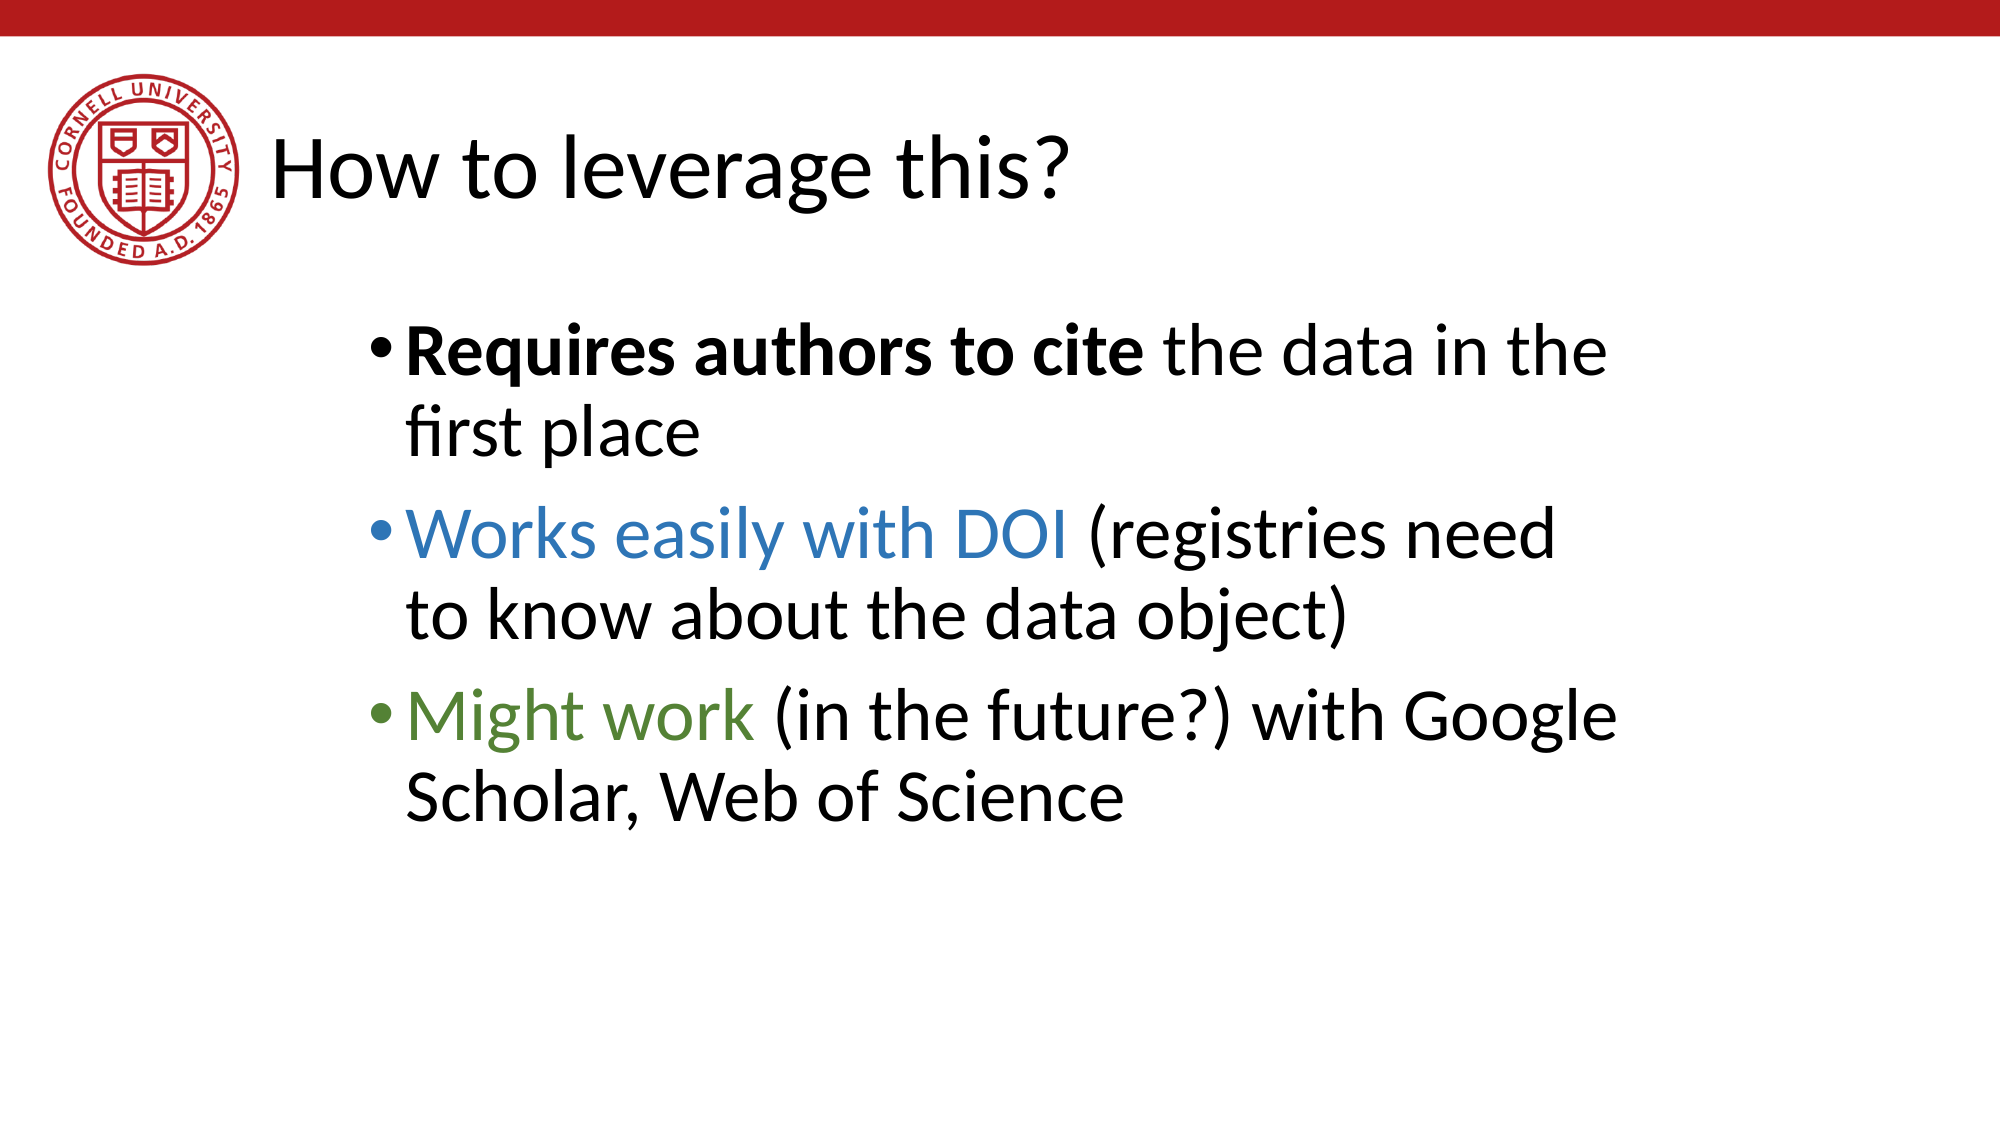

# How to leverage this?
Requires authors to cite the data in the first place
Works easily with DOI (registries need to know about the data object)
Might work (in the future?) with Google Scholar, Web of Science